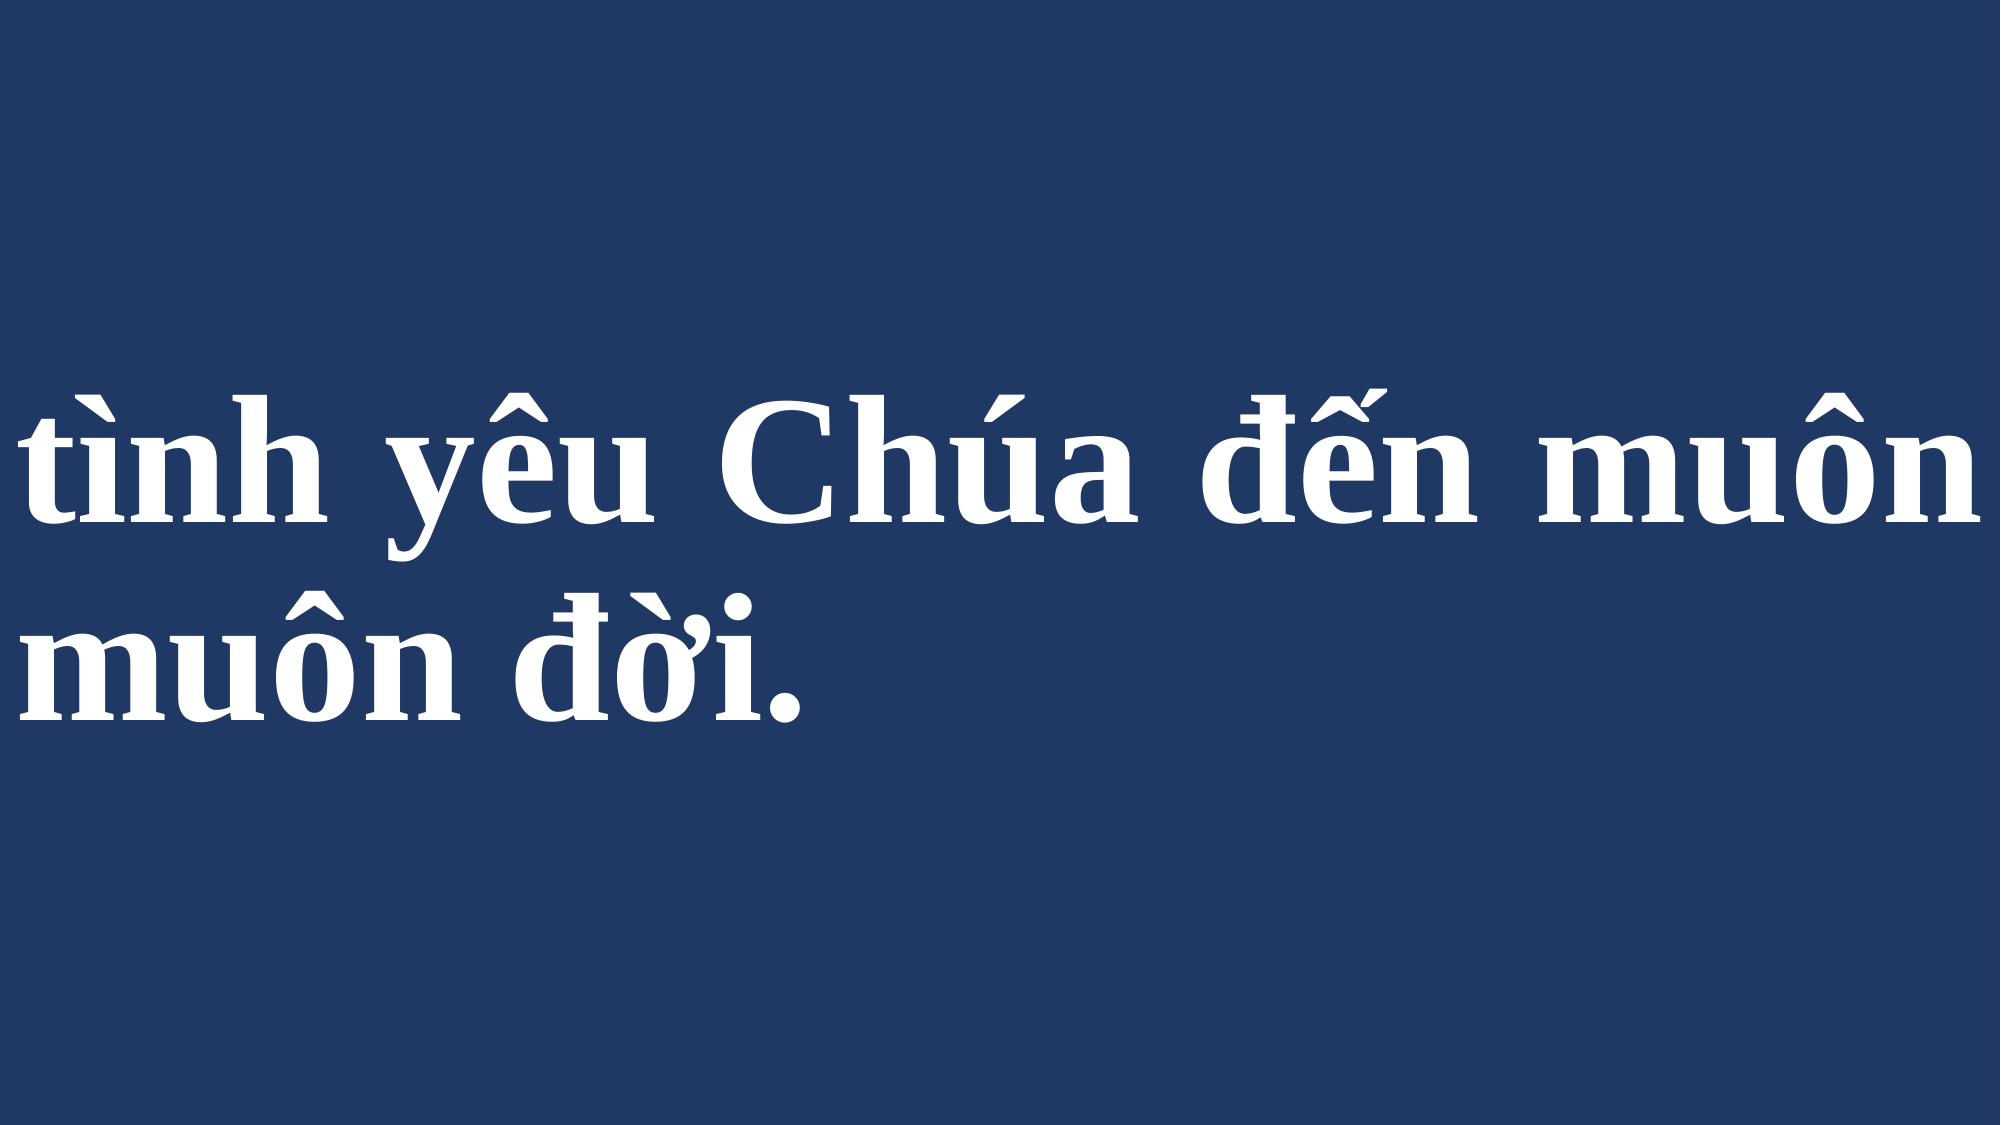

# tình yêu Chúa đến muôn muôn đời.